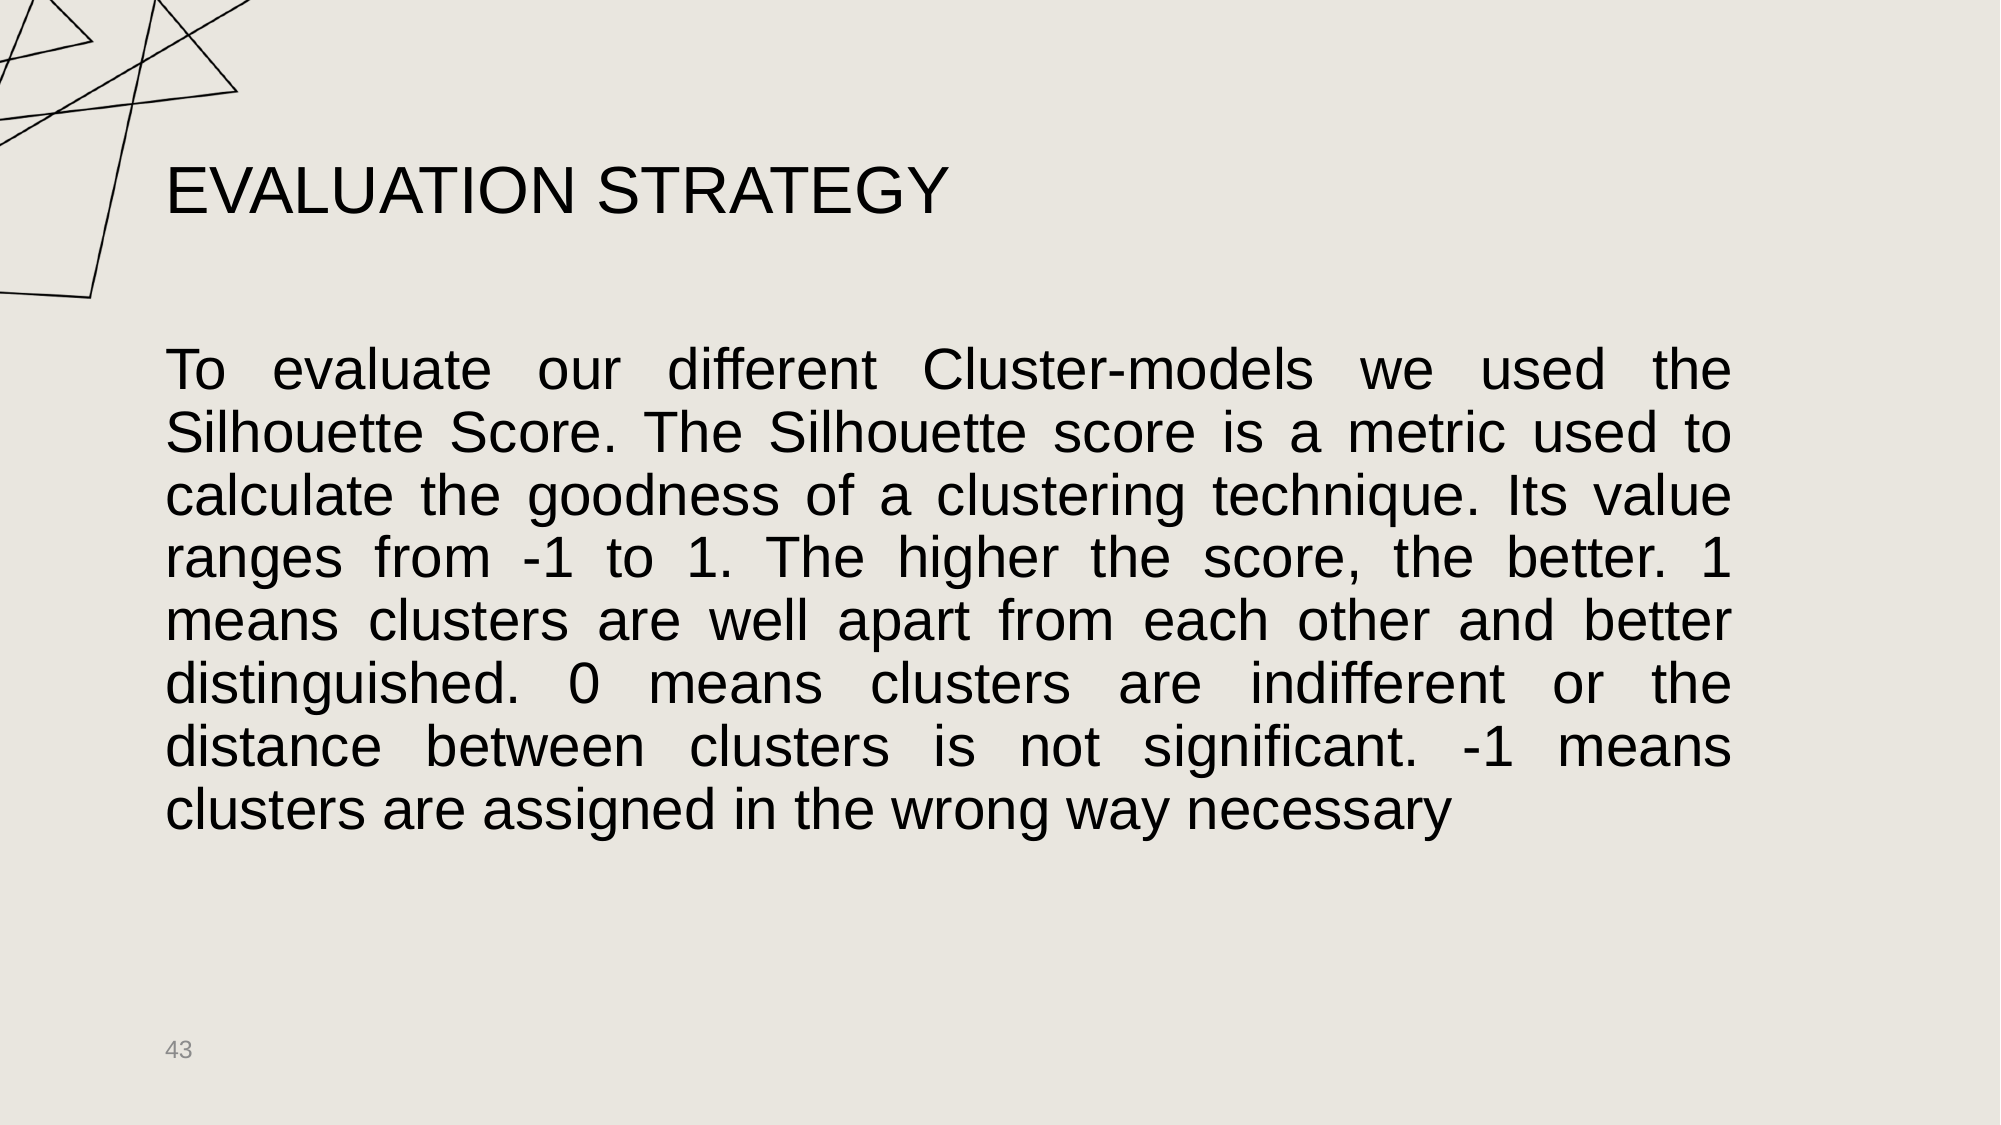

# Evaluation strategy
To evaluate our different Cluster-models we used the Silhouette Score. The Silhouette score is a metric used to calculate the goodness of a clustering technique. Its value ranges from -1 to 1. The higher the score, the better. 1 means clusters are well apart from each other and better distinguished. 0 means clusters are indifferent or the distance between clusters is not significant. -1 means clusters are assigned in the wrong way necessary
43